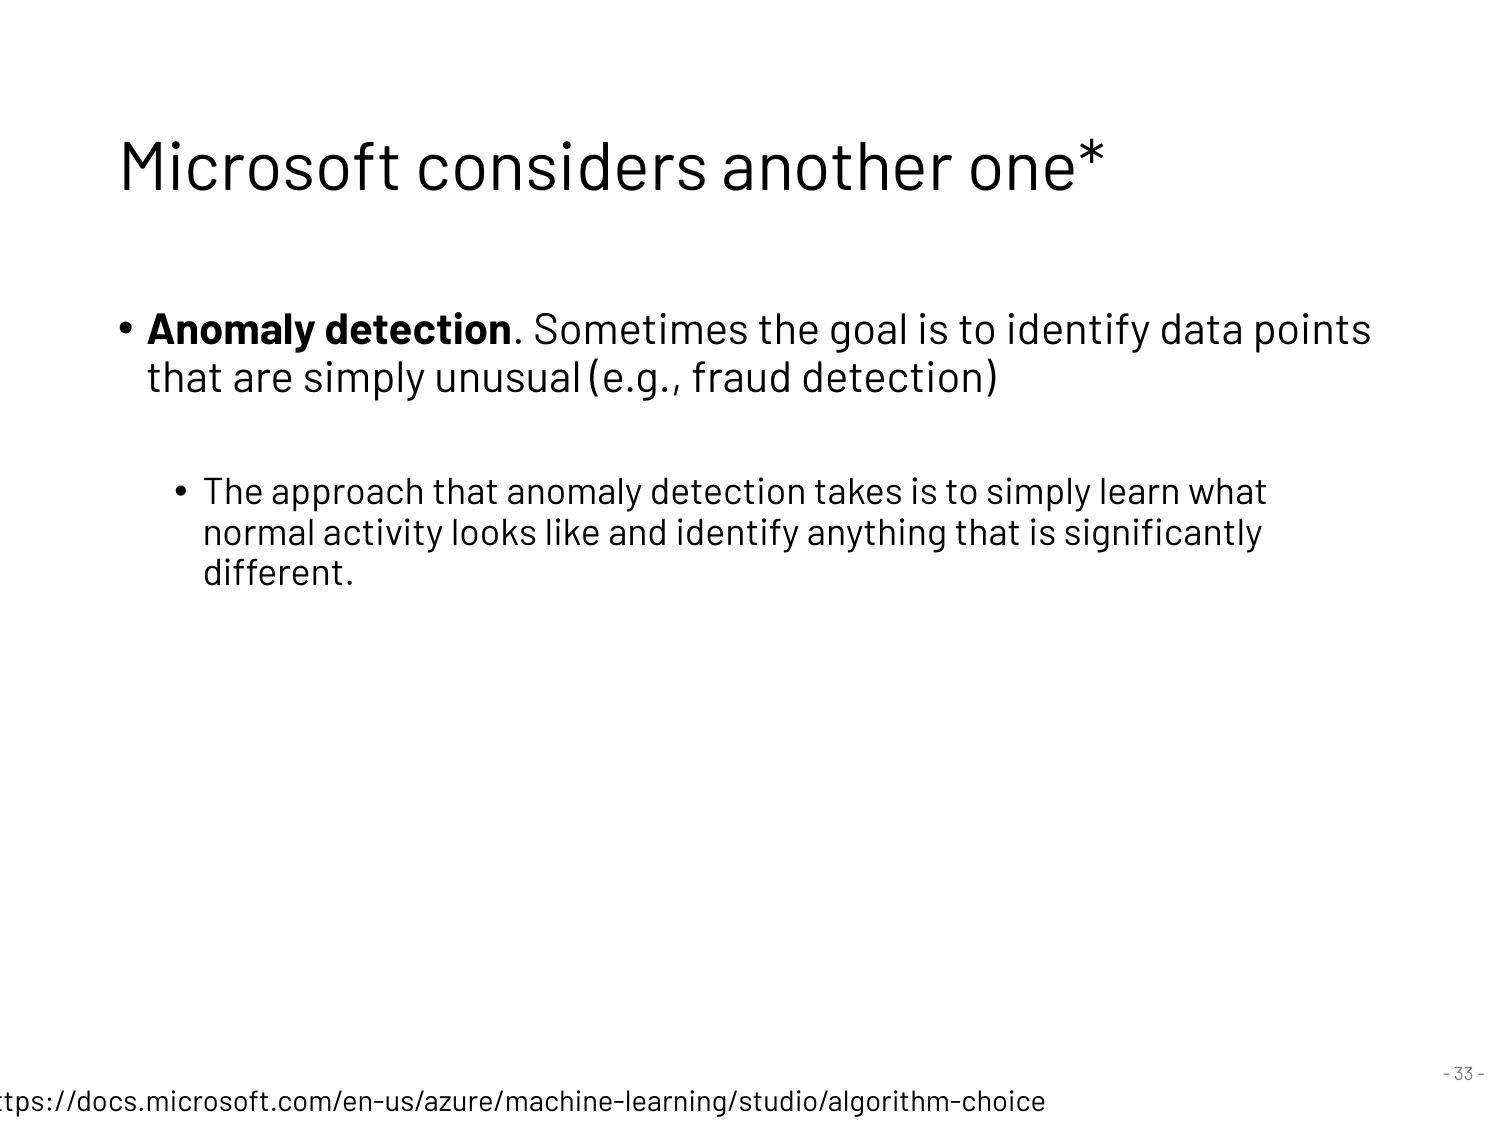

# Microsoft considers another one*
Anomaly detection. Sometimes the goal is to identify data points that are simply unusual (e.g., fraud detection)

The approach that anomaly detection takes is to simply learn what normal activity looks like and identify anything that is significantly different.
- 33 -
* https://docs.microsoft.com/en-us/azure/machine-learning/studio/algorithm-choice